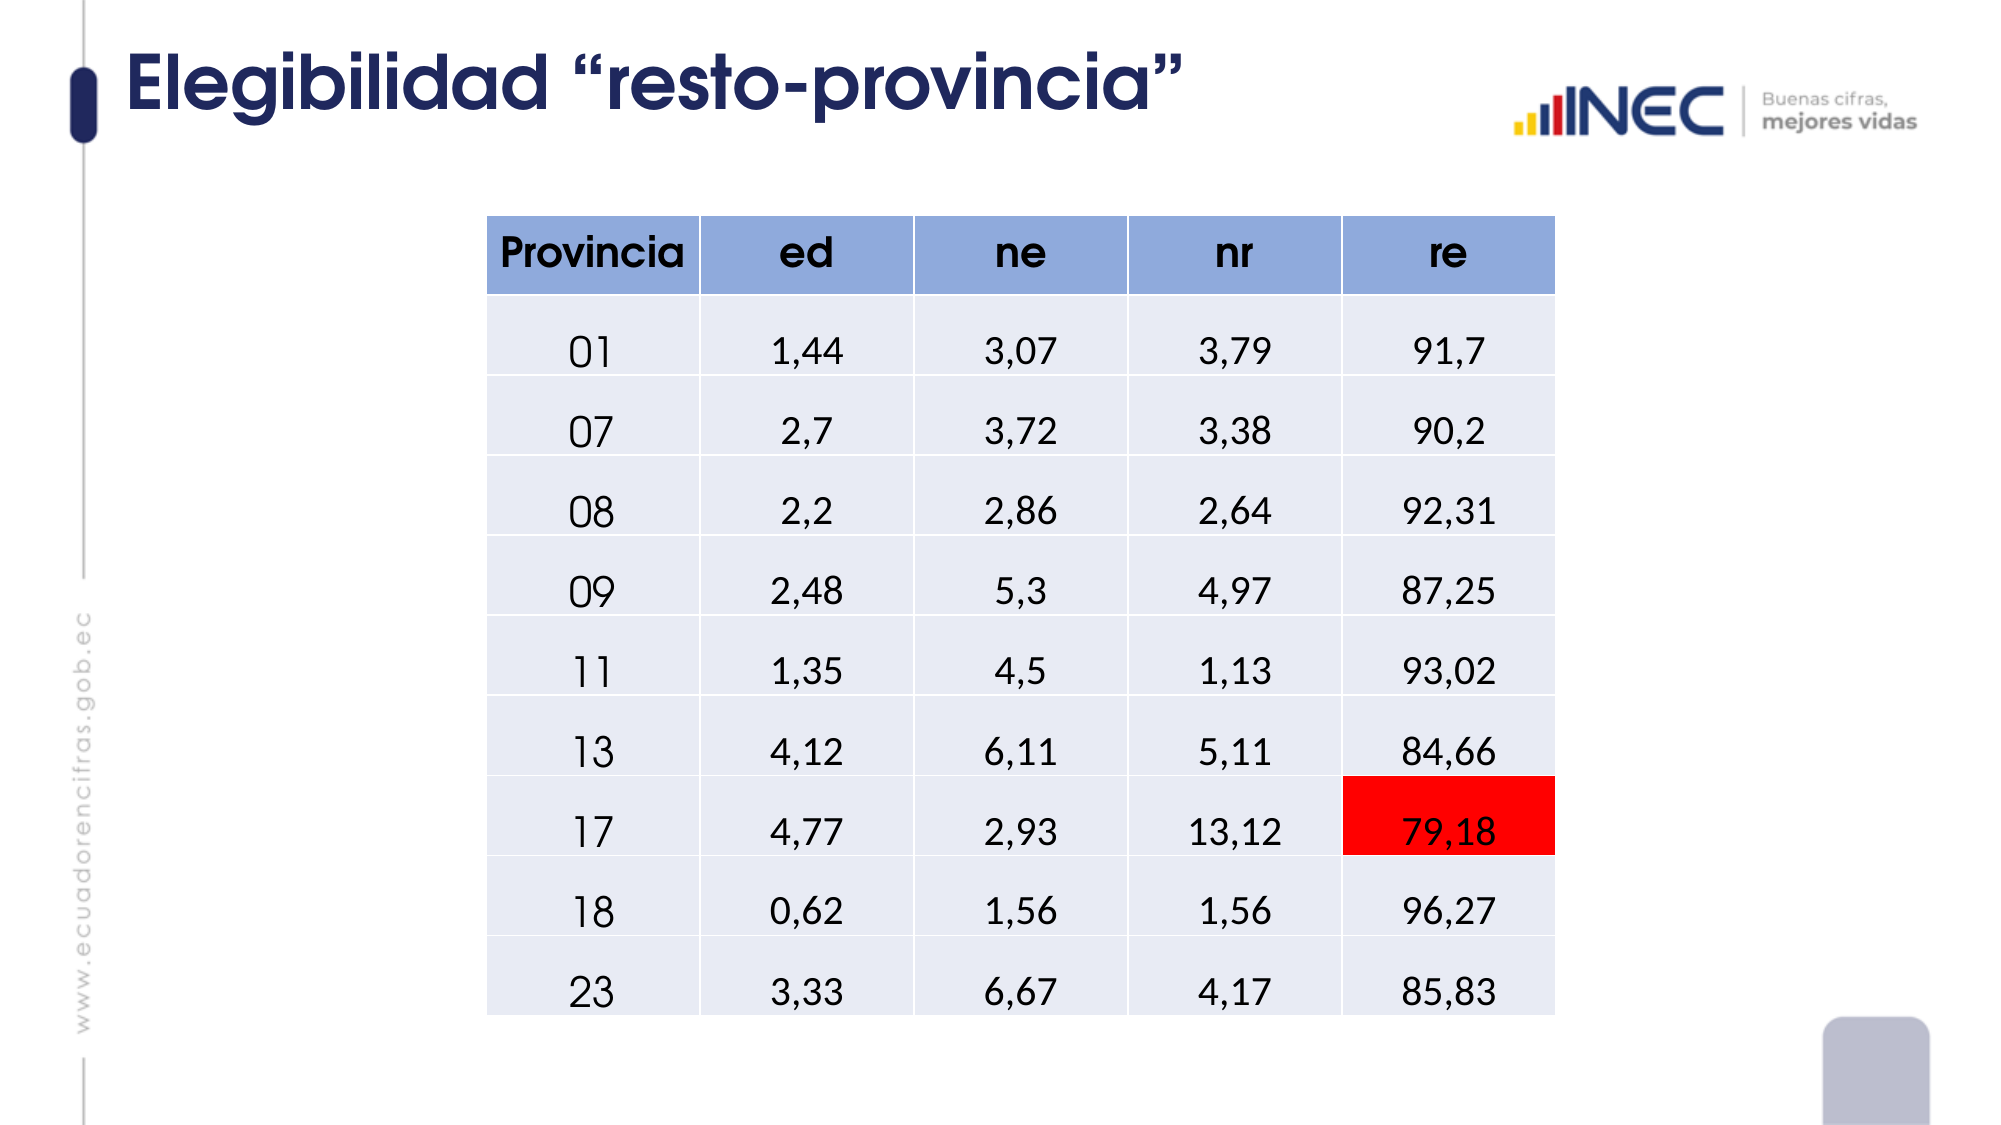

# Elegibilidad “resto-provincia”
| Provincia | ed | ne | nr | re |
| --- | --- | --- | --- | --- |
| 01 | 1,44 | 3,07 | 3,79 | 91,7 |
| 07 | 2,7 | 3,72 | 3,38 | 90,2 |
| 08 | 2,2 | 2,86 | 2,64 | 92,31 |
| 09 | 2,48 | 5,3 | 4,97 | 87,25 |
| 11 | 1,35 | 4,5 | 1,13 | 93,02 |
| 13 | 4,12 | 6,11 | 5,11 | 84,66 |
| 17 | 4,77 | 2,93 | 13,12 | 79,18 |
| 18 | 0,62 | 1,56 | 1,56 | 96,27 |
| 23 | 3,33 | 6,67 | 4,17 | 85,83 |